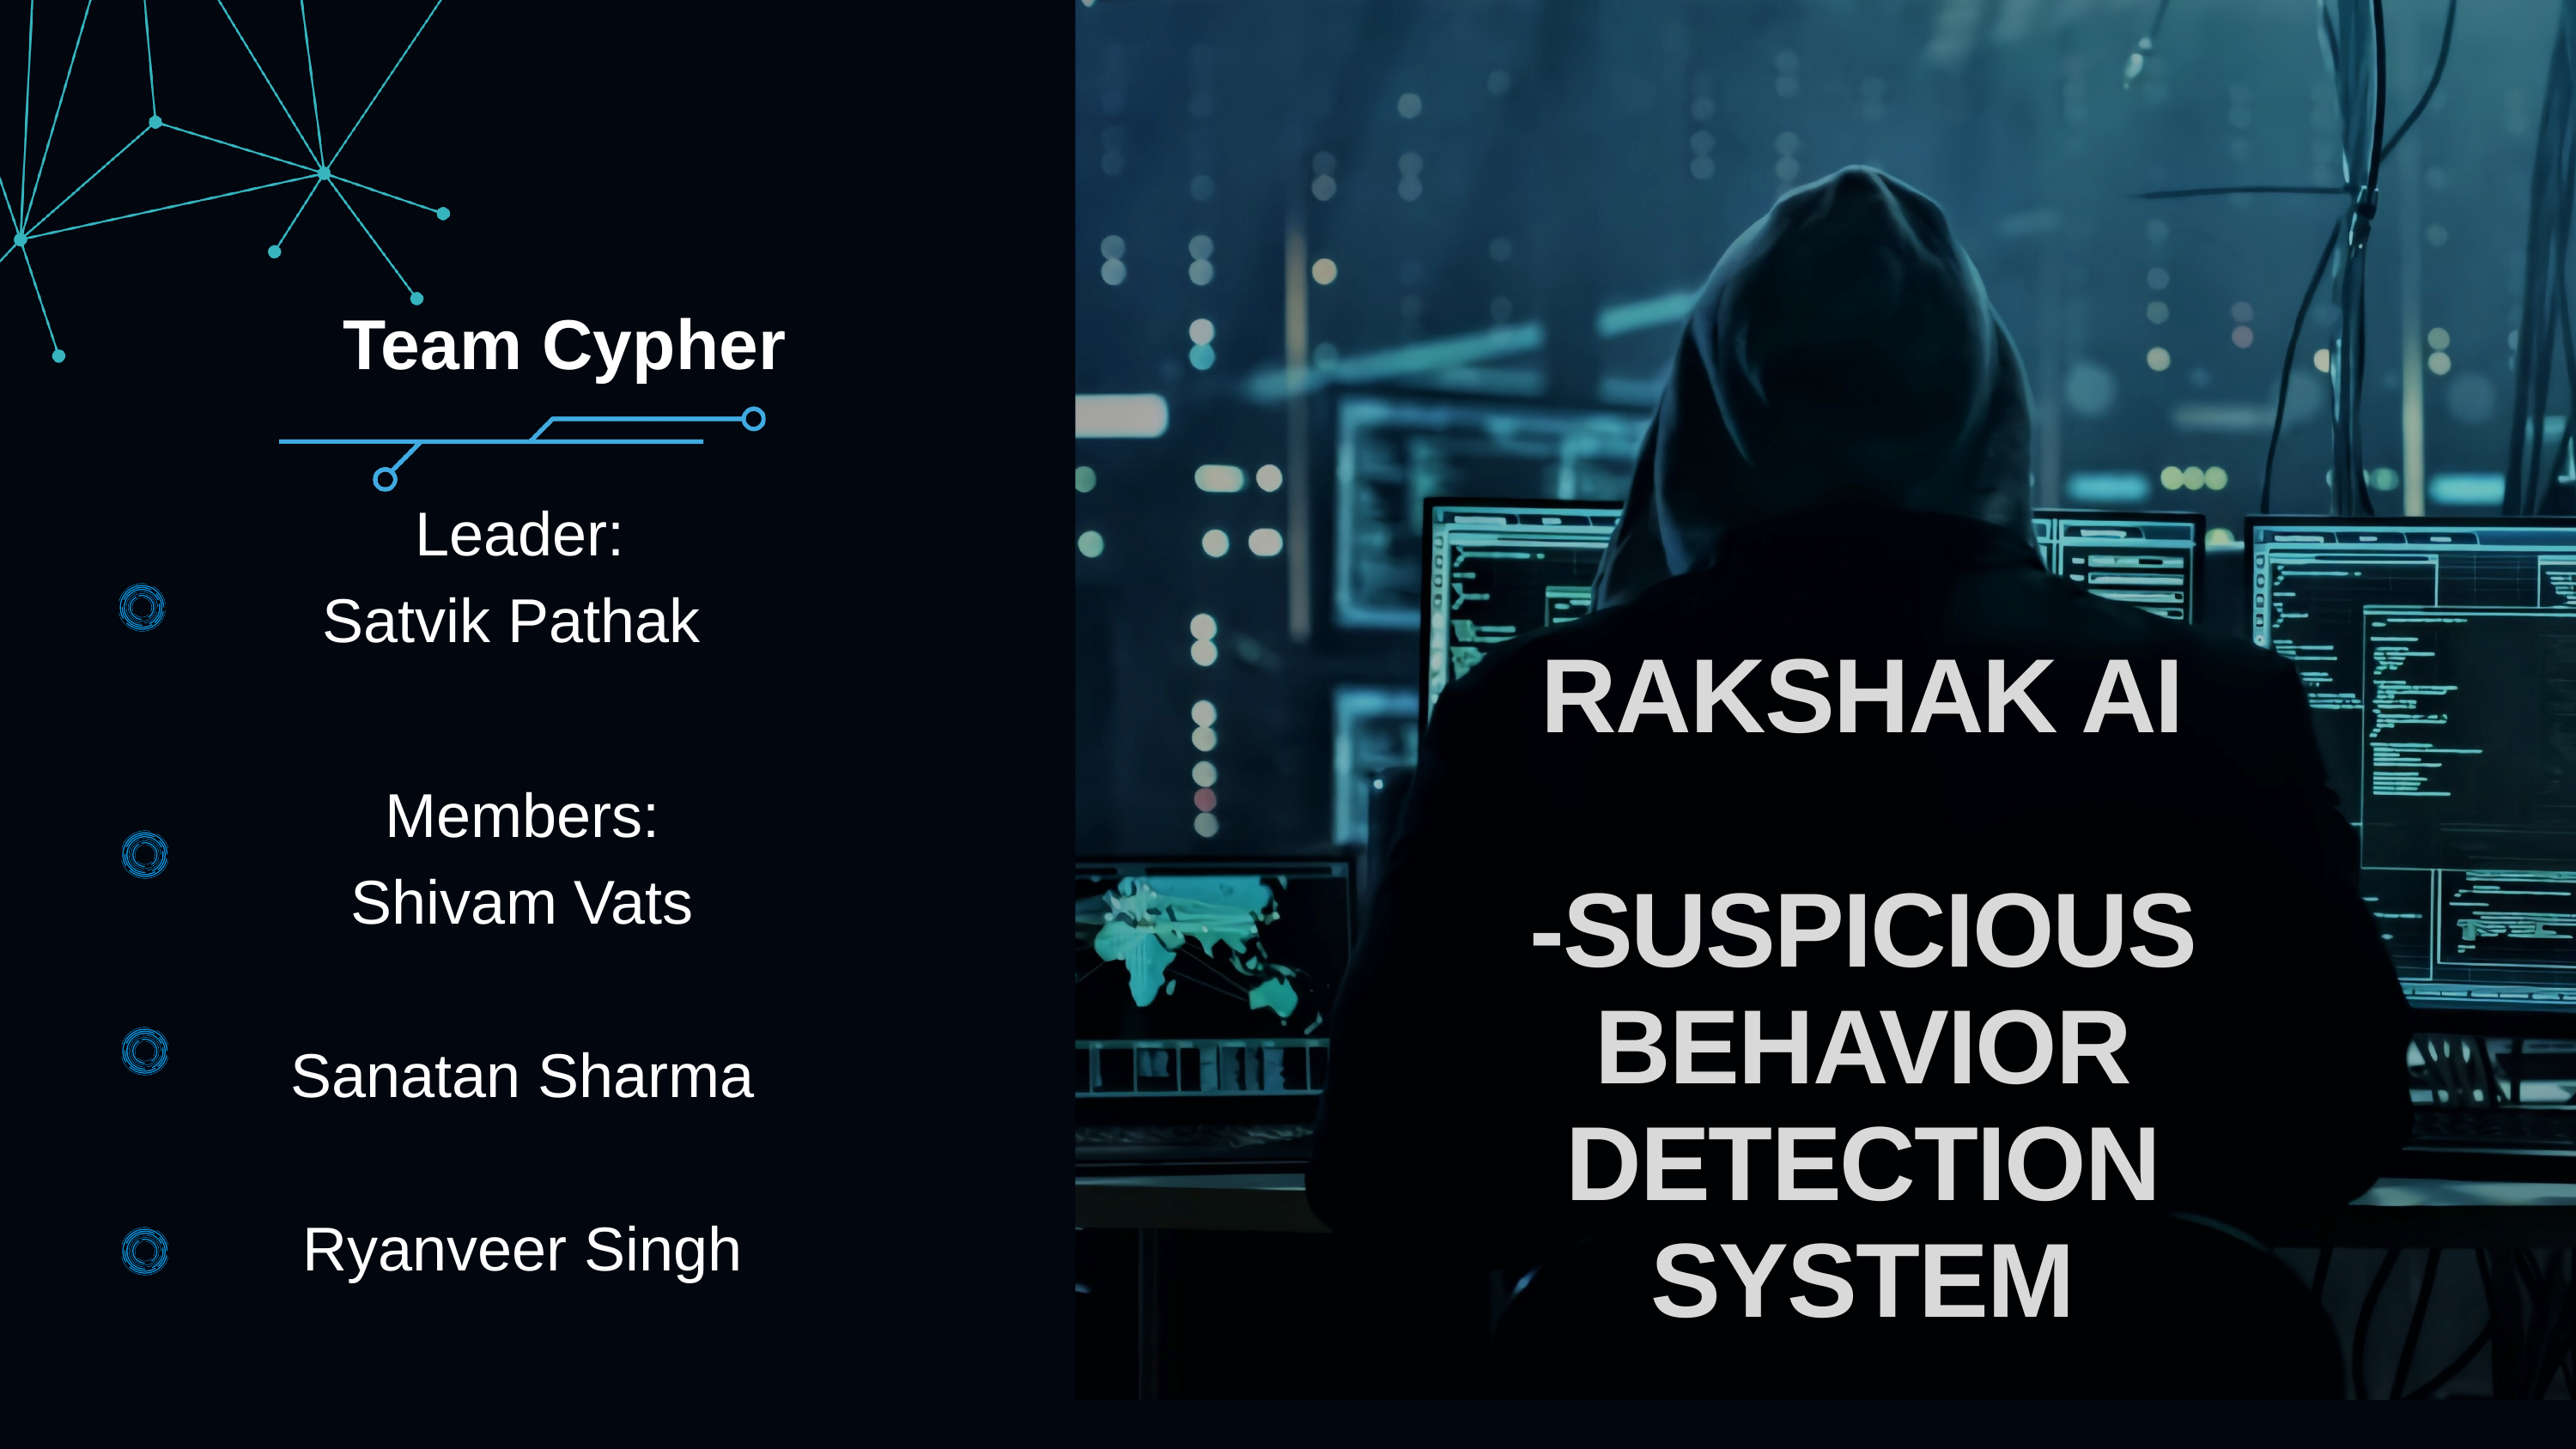

Team Cypher

 Leader:
Satvik Pathak

RAKSHAK AI

-SUSPICIOUS BEHAVIOR DETECTION SYSTEM

Members:
Shivam Vats

Sanatan Sharma

Ryanveer Singh